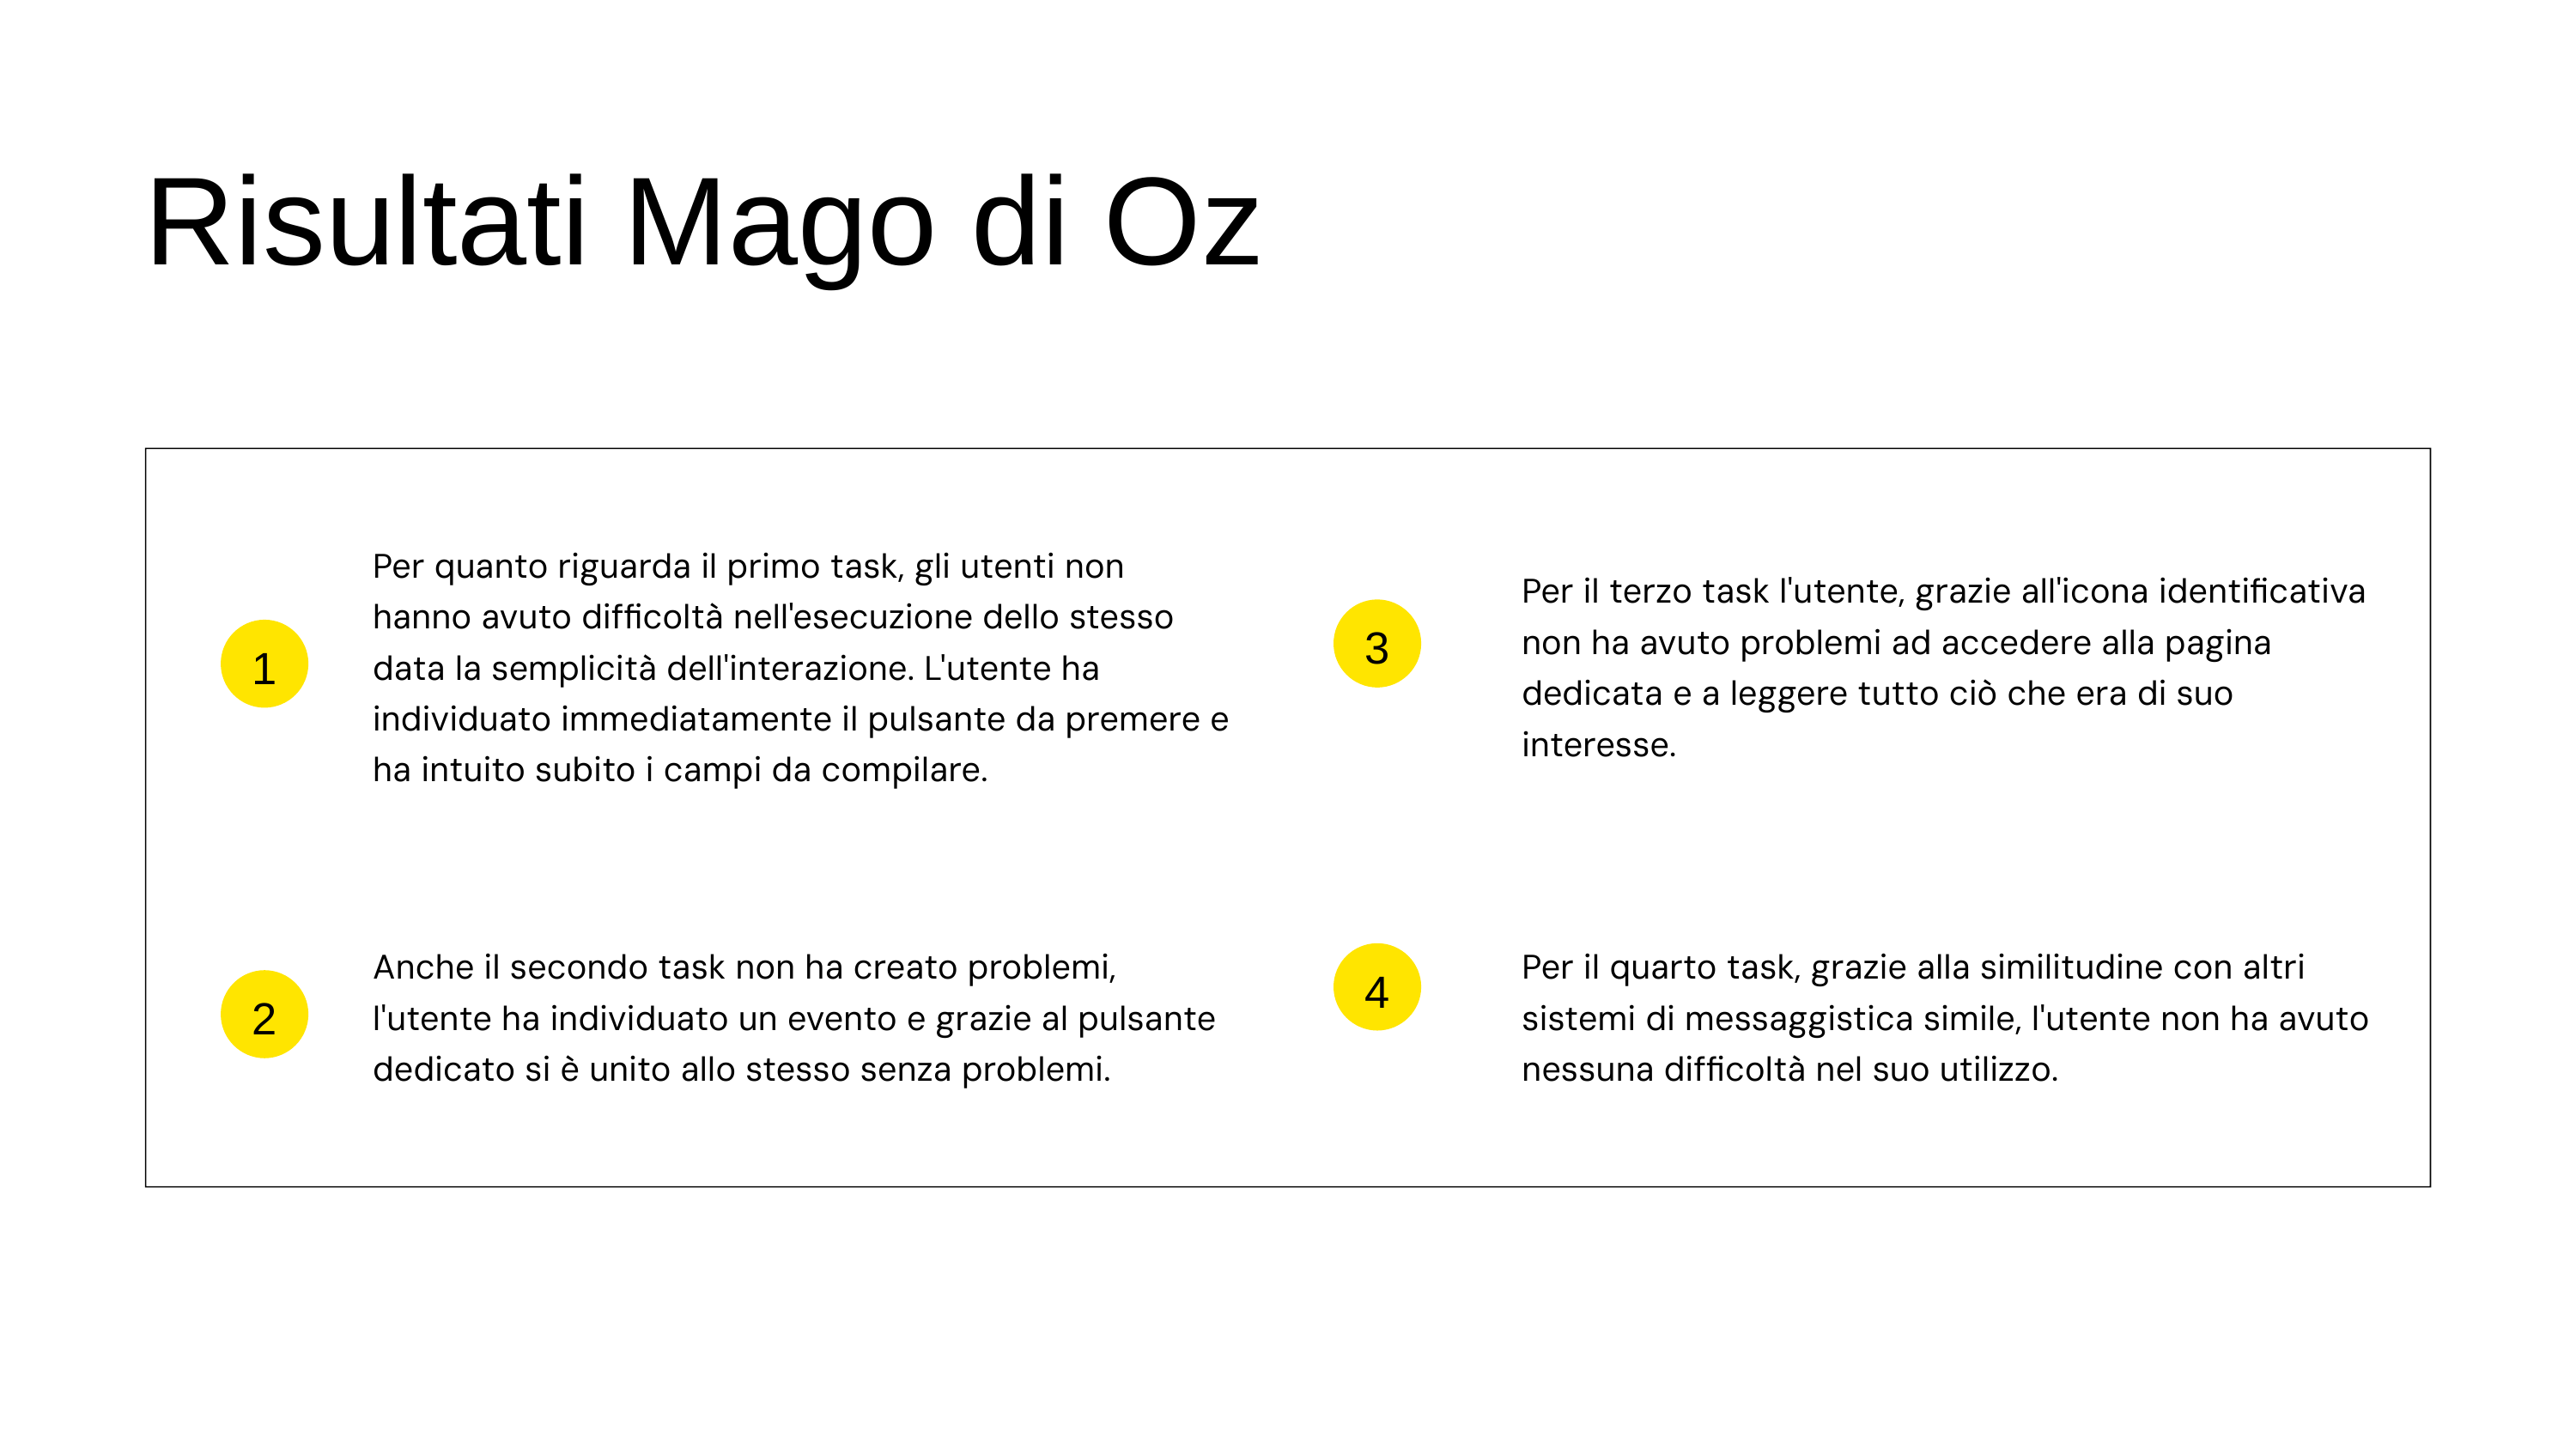

Risultati Mago di Oz

Per quanto riguarda il primo task, gli utenti non hanno avuto difficoltà nell'esecuzione dello stesso data la semplicità dell'interazione. L'utente ha individuato immediatamente il pulsante da premere e ha intuito subito i campi da compilare.
Per il terzo task l'utente, grazie all'icona identificativa non ha avuto problemi ad accedere alla pagina dedicata e a leggere tutto ciò che era di suo interesse.

3

1
Anche il secondo task non ha creato problemi, l'utente ha individuato un evento e grazie al pulsante dedicato si è unito allo stesso senza problemi.
Per il quarto task, grazie alla similitudine con altri sistemi di messaggistica simile, l'utente non ha avuto nessuna difficoltà nel suo utilizzo.

4

2